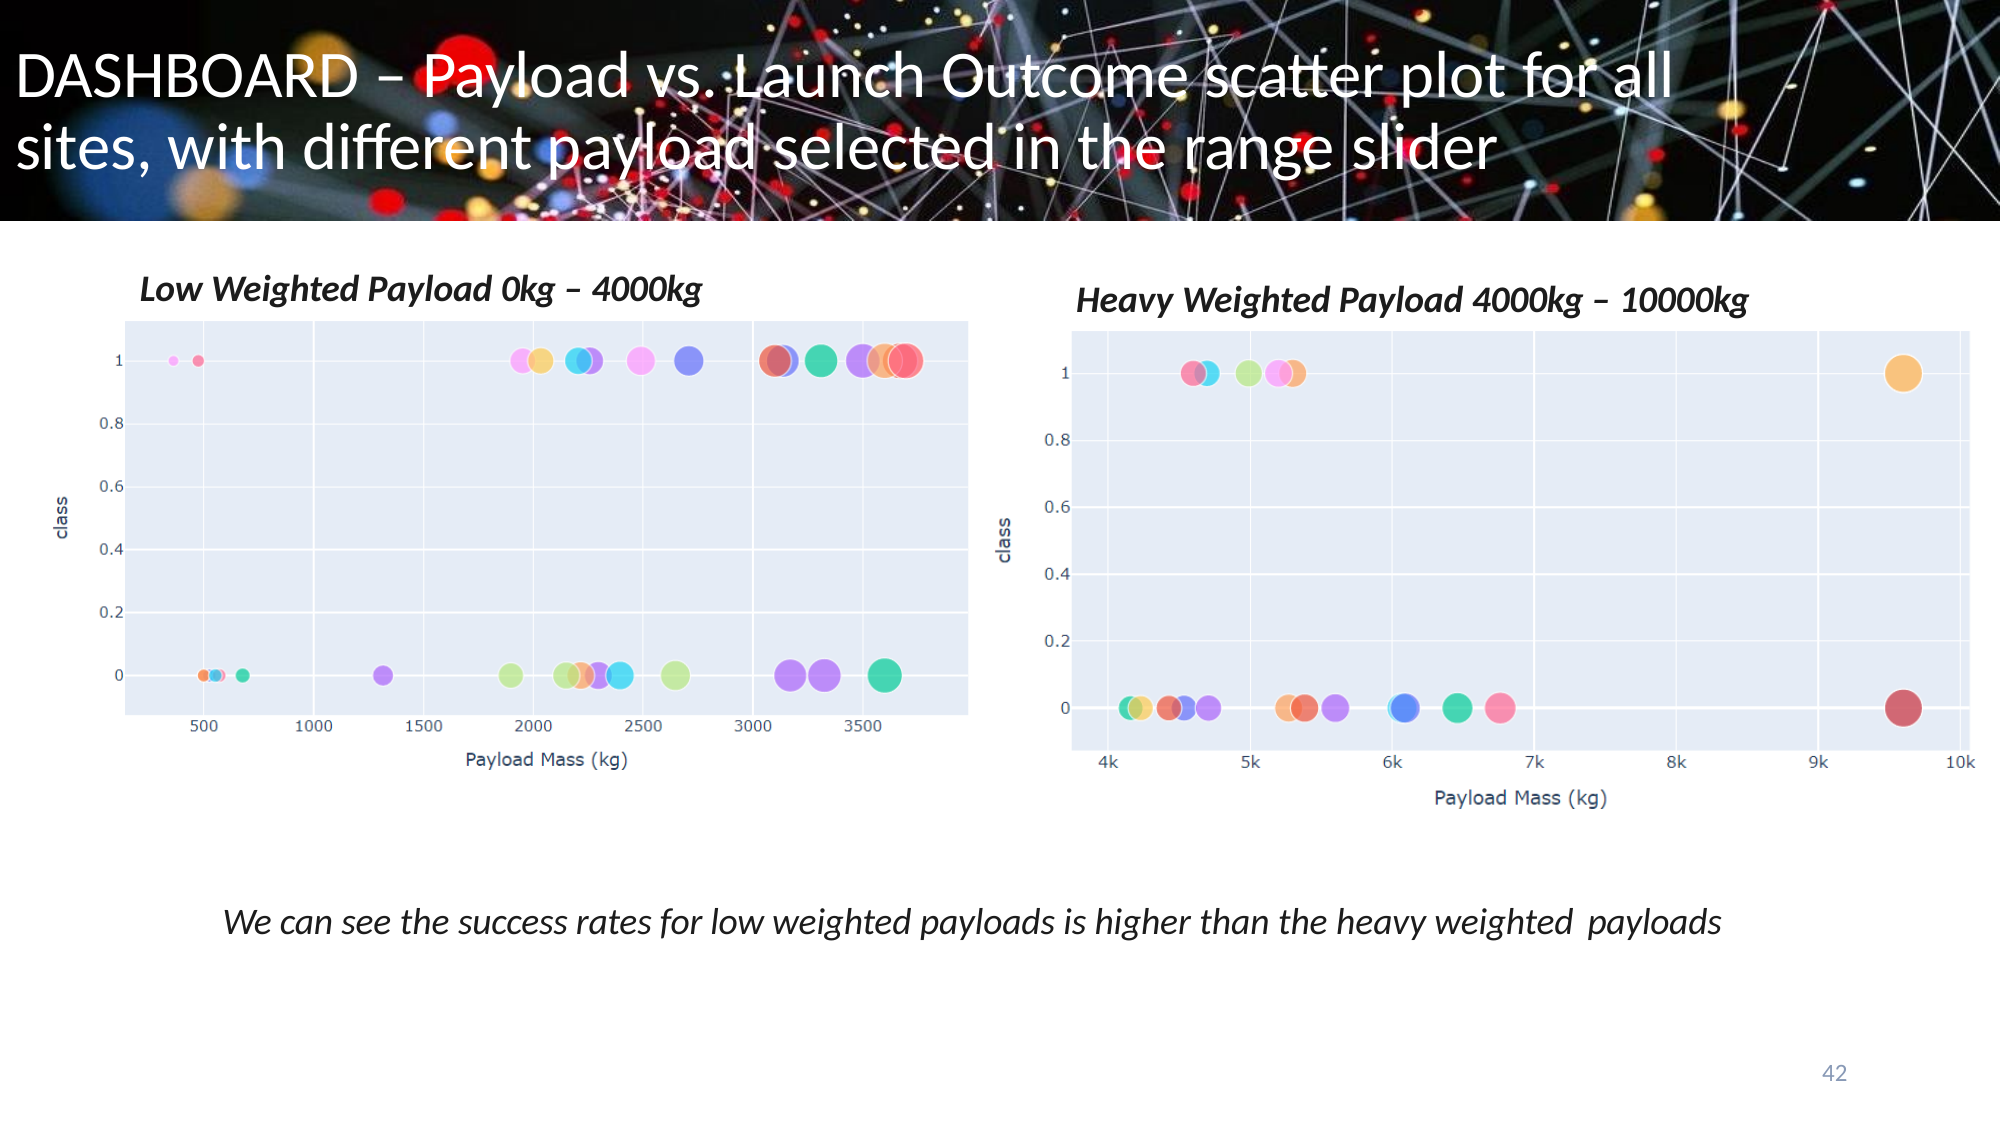

# DASHBOARD – Payload vs. Launch Outcome scatter plot for all  sites, with different payload selected in the range slider
<Dashboard screenshot 3>
Low Weighted Payload 0kg – 4000kg
Heavy Weighted Payload 4000kg – 10000kg

We can see the success rates for low weighted payloads is higher than the heavy weighted payloads
42